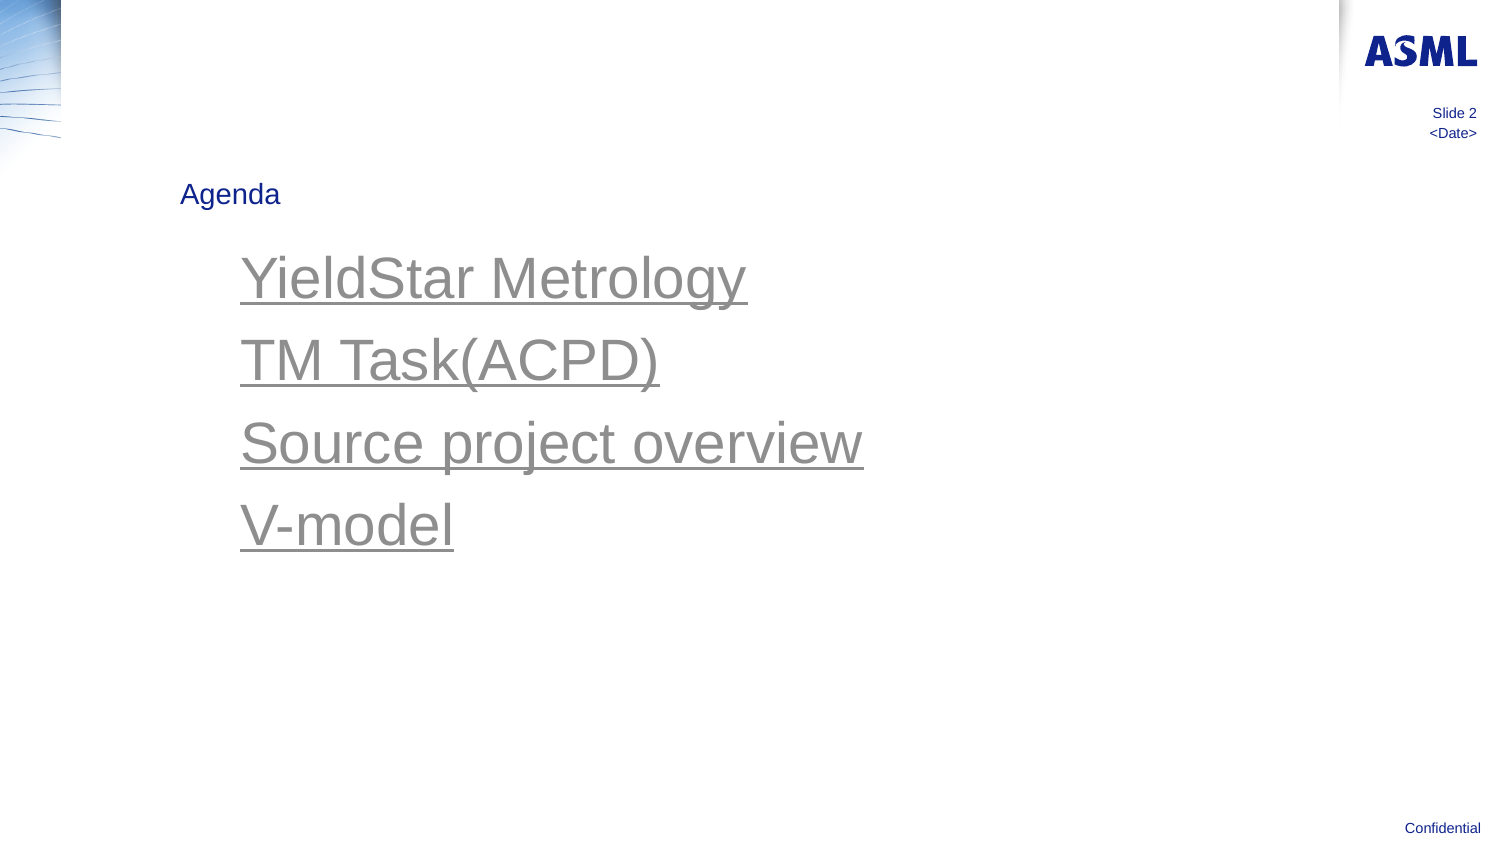

Slide 2
<Date>
Agenda
YieldStar Metrology
TM Task(ACPD)
Source project overview
V-model